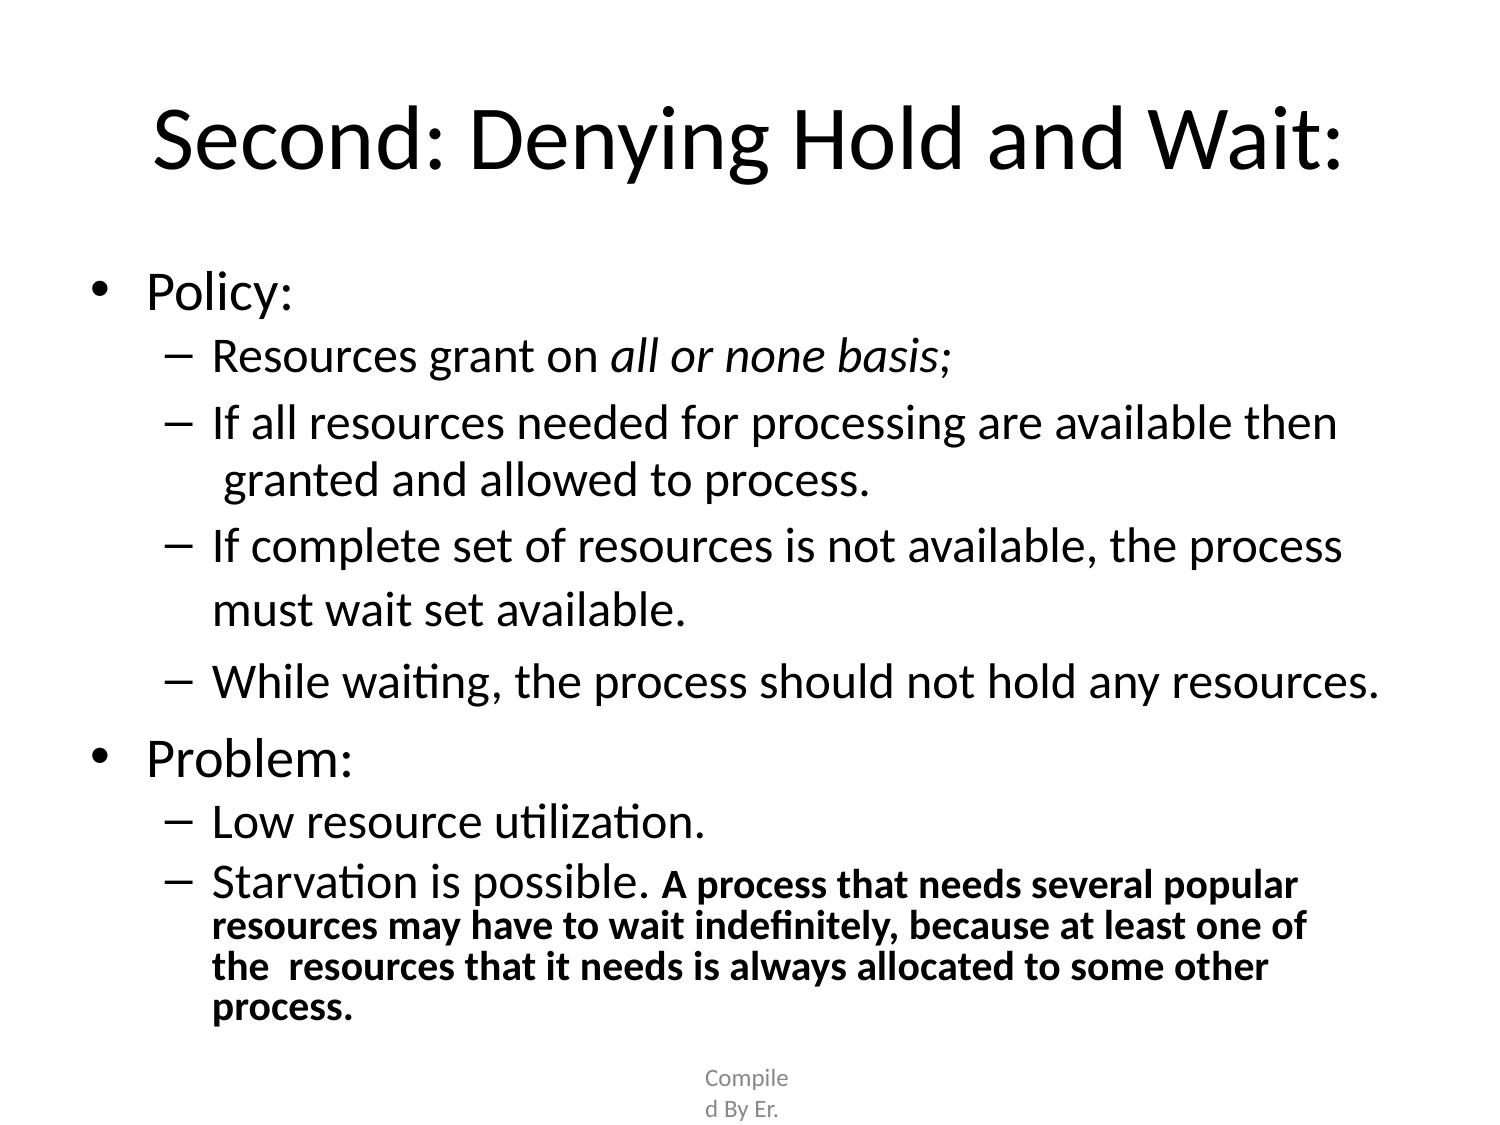

# Second: Denying Hold and Wait:
Policy:
Resources grant on all or none basis;
If all resources needed for processing are available then  granted and allowed to process.
If complete set of resources is not available, the process
must wait set available.
While waiting, the process should not hold any resources.
Problem:
Low resource utilization.
Starvation is possible. A process that needs several popular  resources may have to wait indefinitely, because at least one of the  resources that it needs is always allocated to some other process.
Compiled By Er. Nawaraj Bhandari